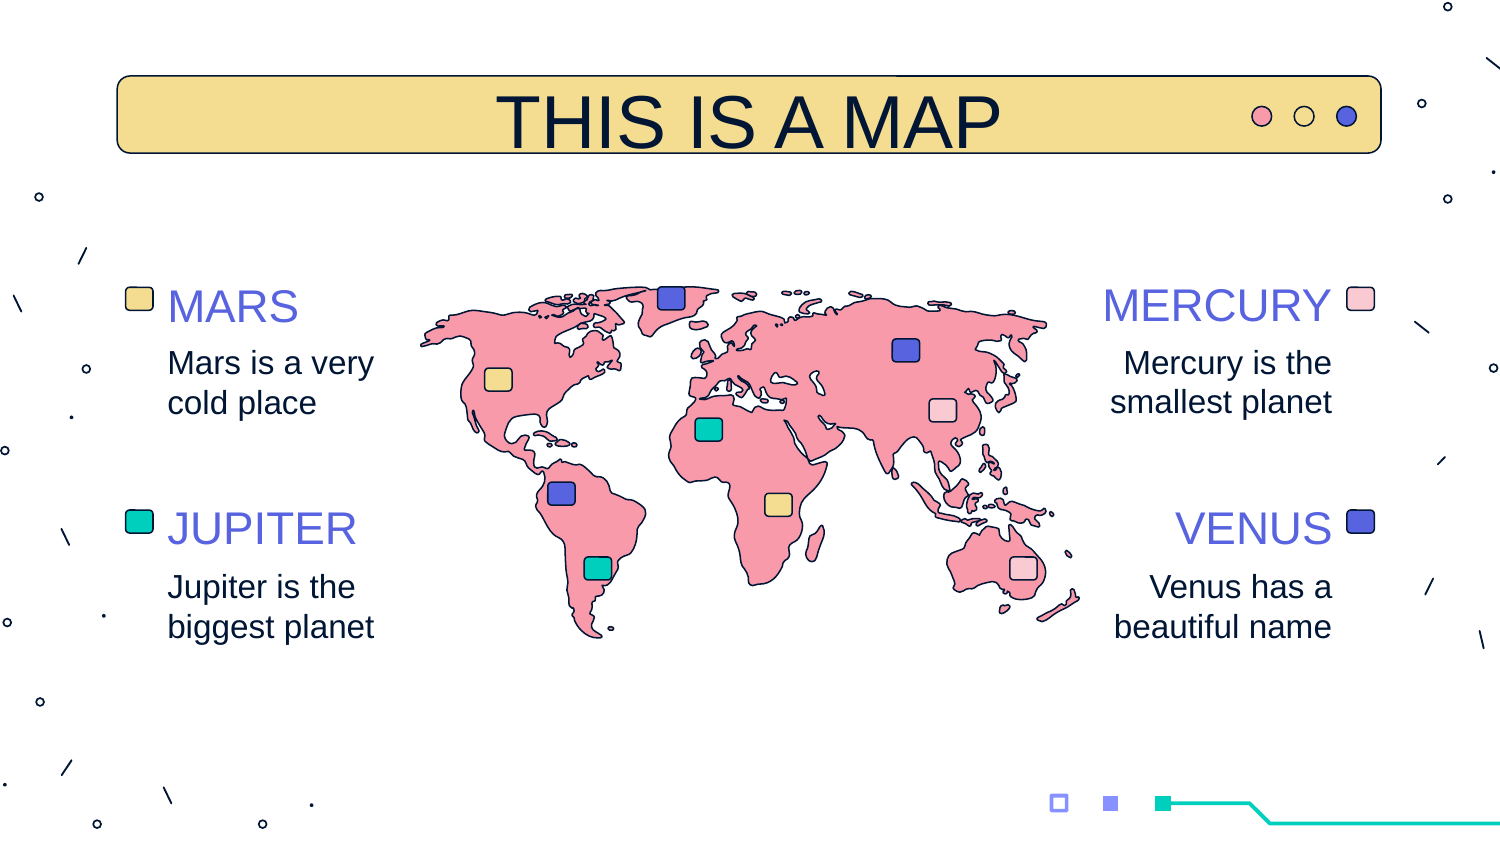

# THIS IS A MAP

MERCURY
MARS

Mercury is the smallest planet
Mars is a very cold place

VENUS
JUPITER

Venus has a beautiful name
Jupiter is the biggest planet